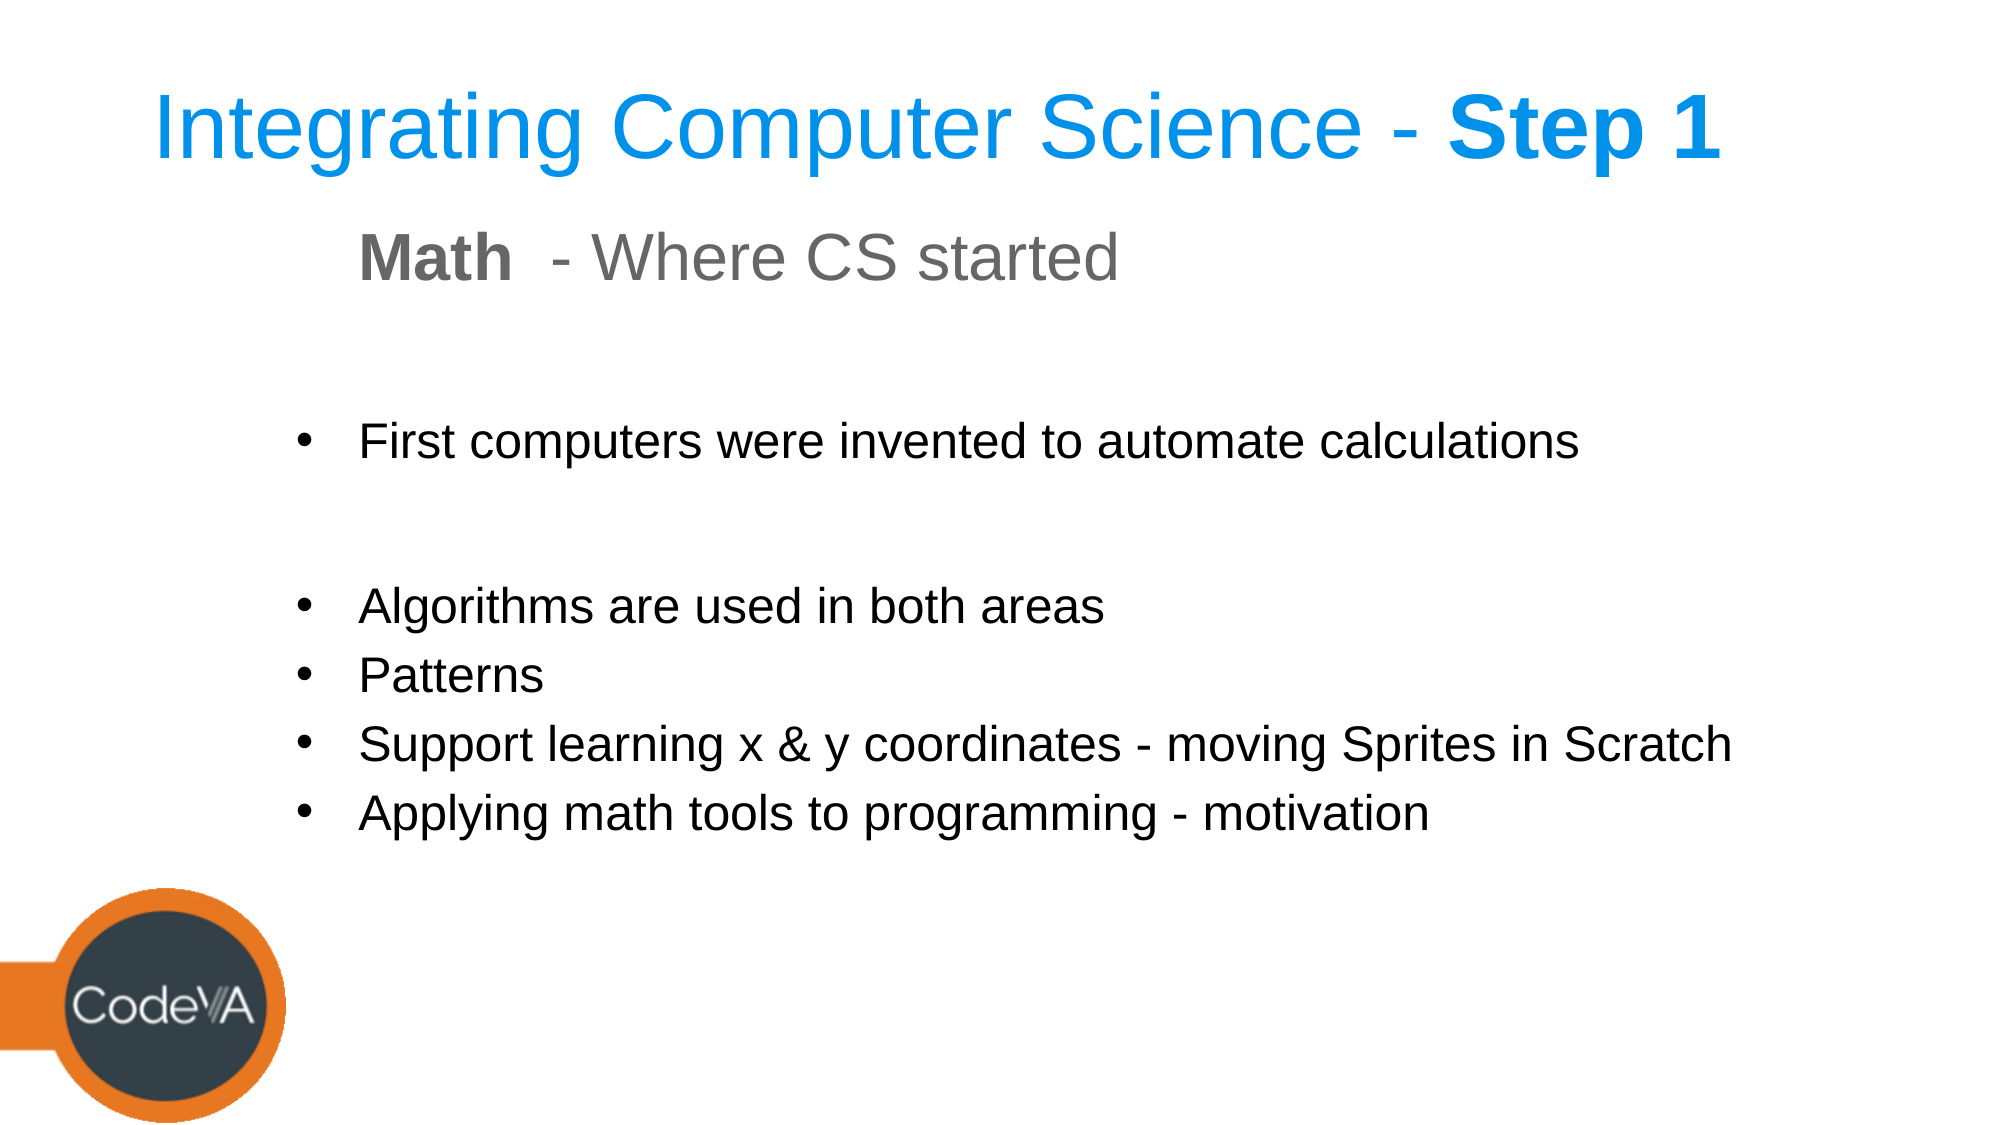

# Integrating Computer Science - Step 1
Math  - Where CS started

First computers were invented to automate calculations

Algorithms are used in both areas
Patterns
Support learning x & y coordinates - moving Sprites in Scratch
Applying math tools to programming - motivation